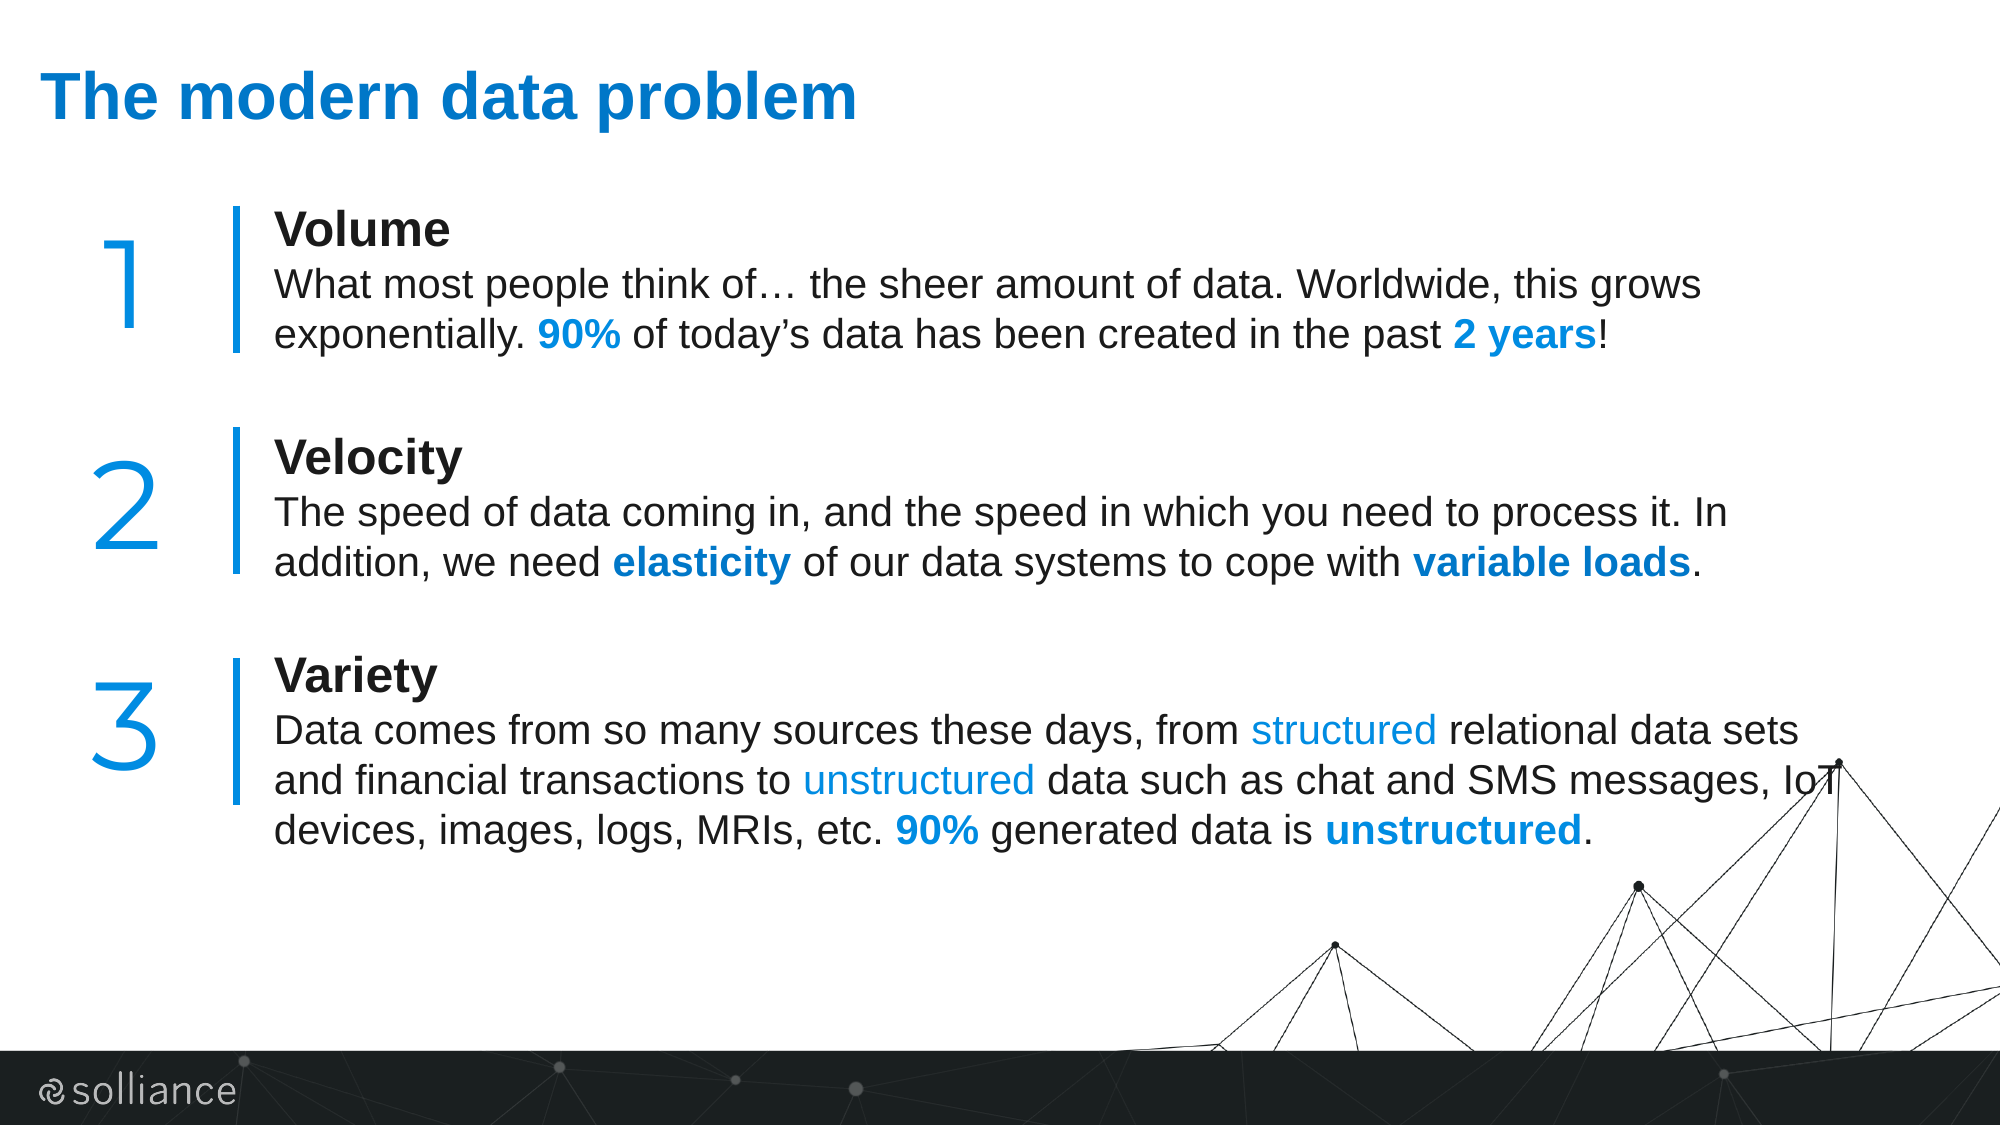

The modern data problem
Volume
What most people think of… the sheer amount of data. Worldwide, this grows exponentially. 90% of today’s data has been created in the past 2 years!
1
2
Velocity
The speed of data coming in, and the speed in which you need to process it. In addition, we need elasticity of our data systems to cope with variable loads.
Variety
Data comes from so many sources these days, from structured relational data sets and financial transactions to unstructured data such as chat and SMS messages, IoT devices, images, logs, MRIs, etc. 90% generated data is unstructured.
3